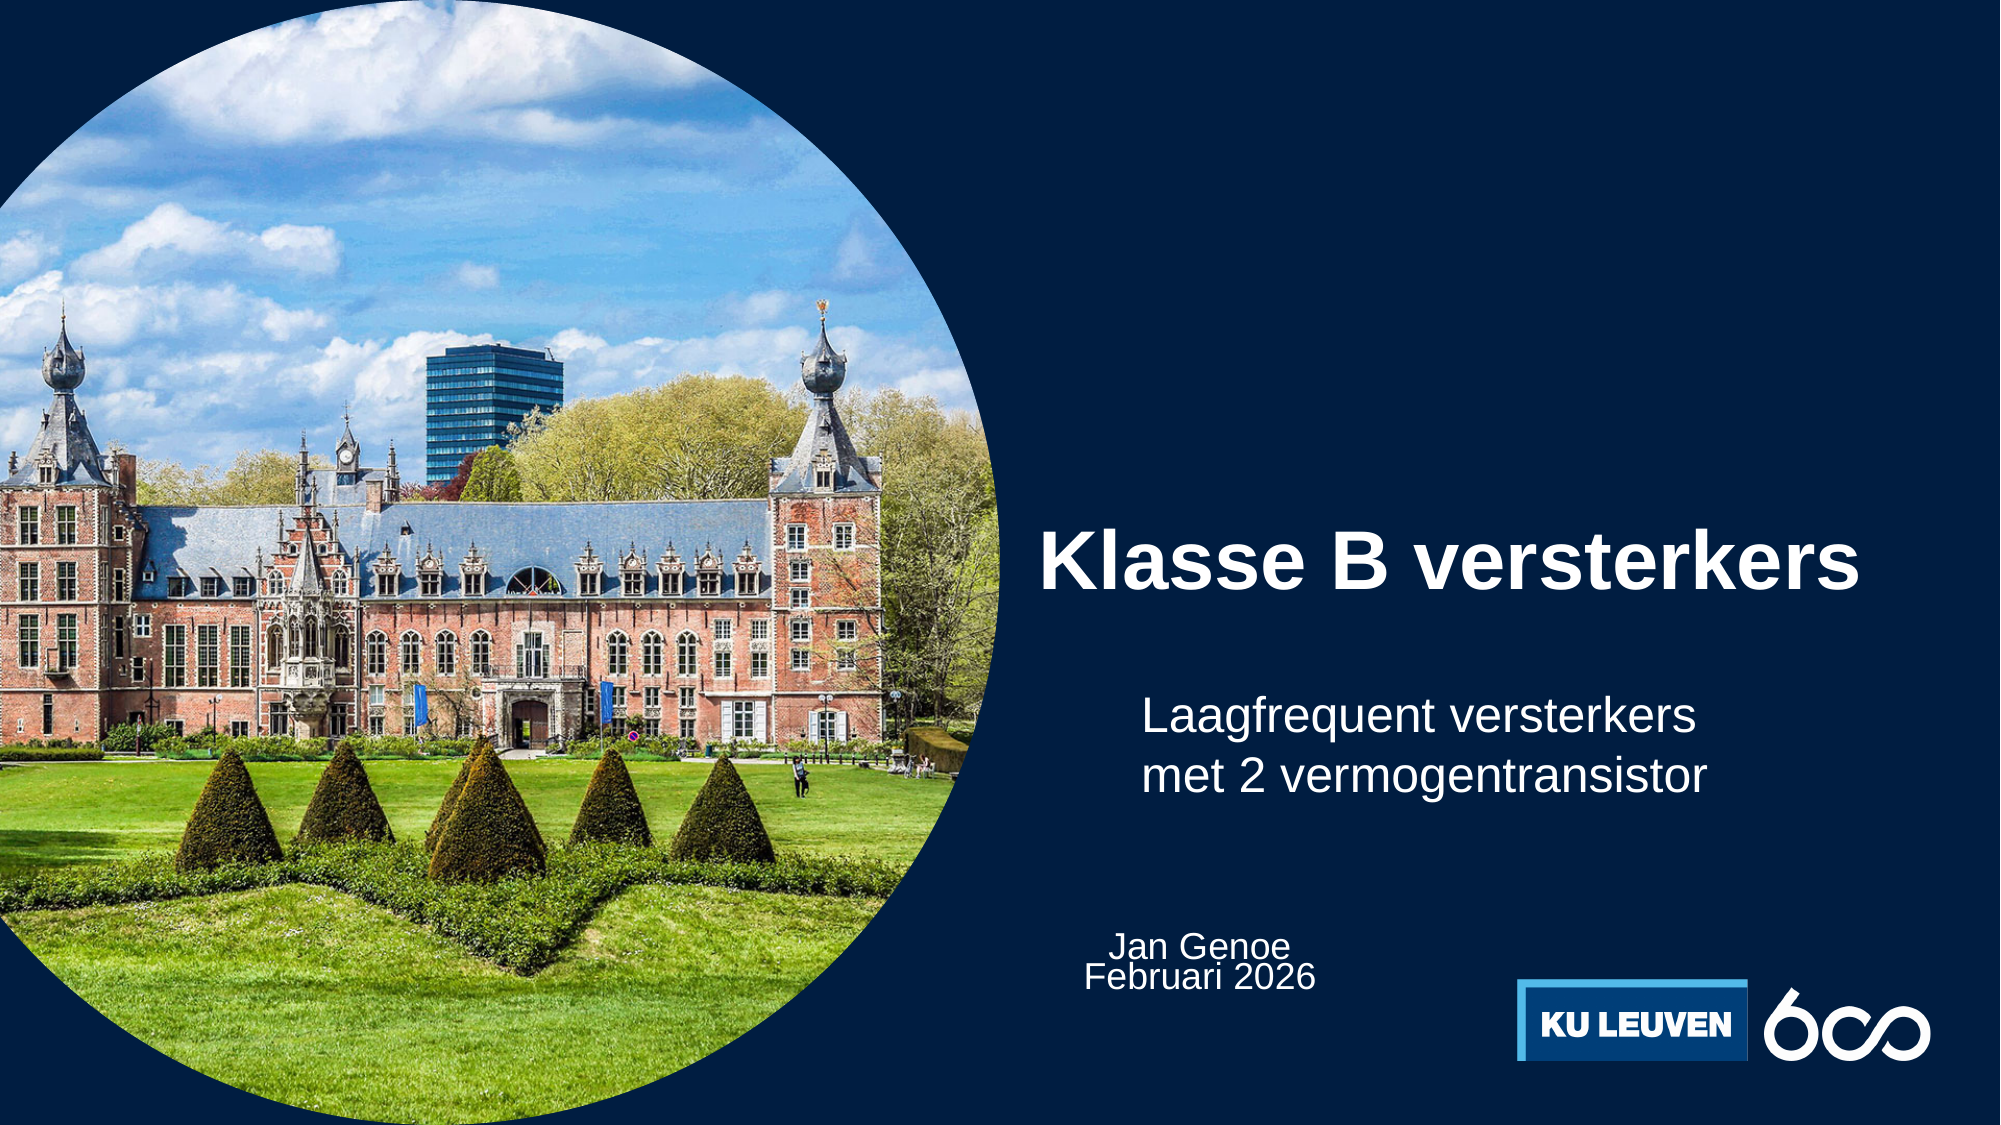

# Klasse B versterkers
Laagfrequent versterkers
met 2 vermogentransistor
Jan Genoe
Februari 2026